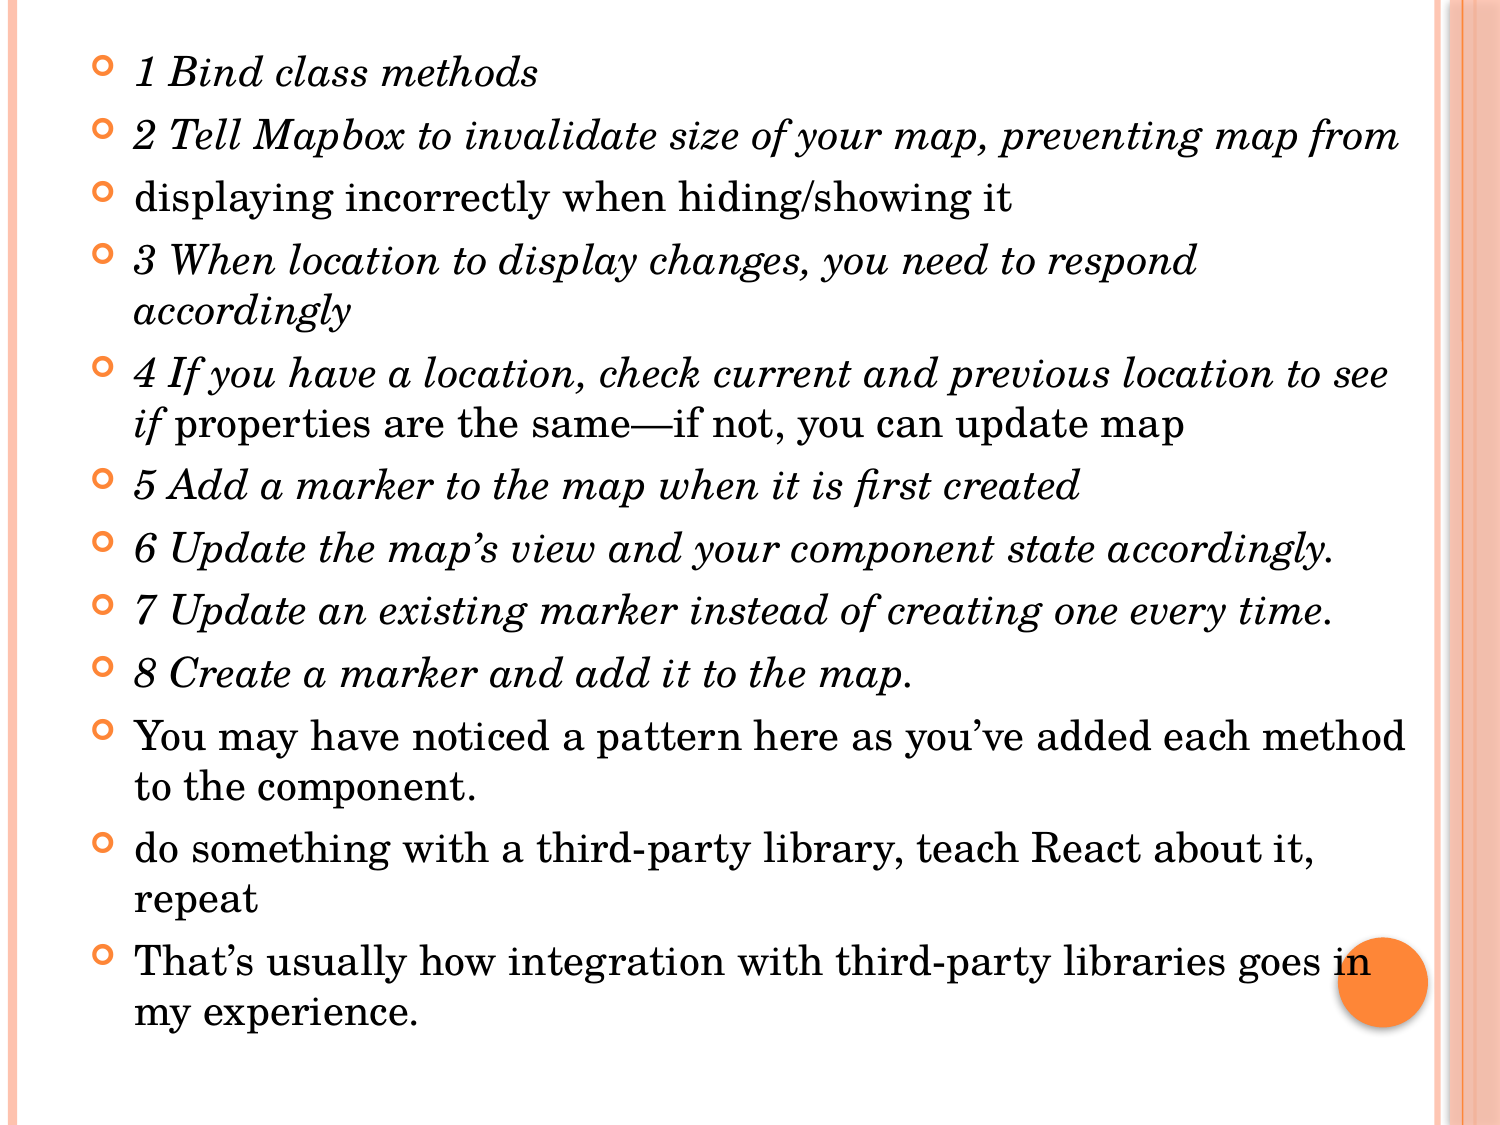

1 Bind class methods
2 Tell Mapbox to invalidate size of your map, preventing map from
displaying incorrectly when hiding/showing it
3 When location to display changes, you need to respond accordingly
4 If you have a location, check current and previous location to see if properties are the same—if not, you can update map
5 Add a marker to the map when it is first created
6 Update the map’s view and your component state accordingly.
7 Update an existing marker instead of creating one every time.
8 Create a marker and add it to the map.
You may have noticed a pattern here as you’ve added each method to the component.
do something with a third-party library, teach React about it, repeat
That’s usually how integration with third-party libraries goes in my experience.